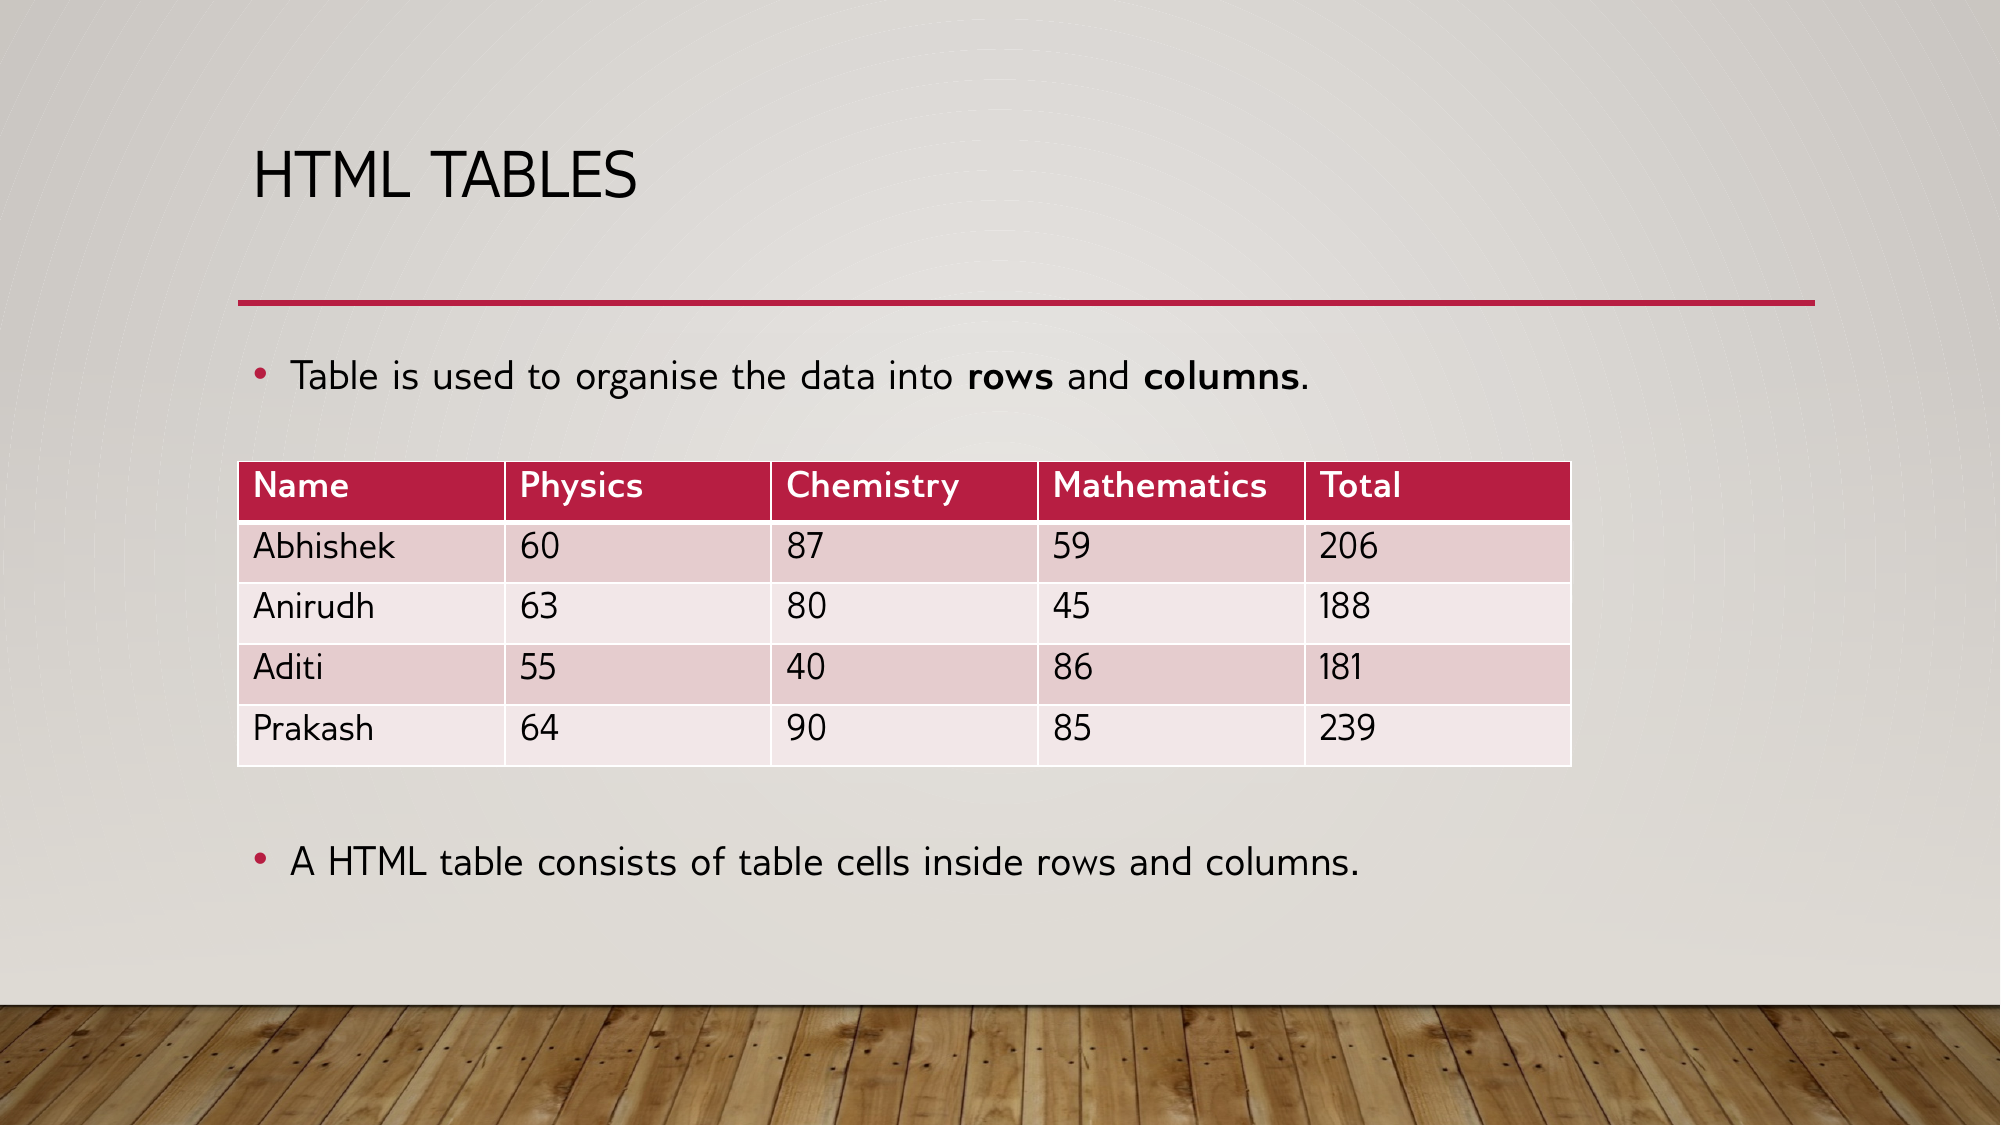

# HTML TABLES
Table is used to organise the data into rows and columns.

A HTML table consists of table cells inside rows and columns.
| Name | Physics | Chemistry | Mathematics | Total |
| --- | --- | --- | --- | --- |
| Abhishek | 60 | 87 | 59 | 206 |
| Anirudh | 63 | 80 | 45 | 188 |
| Aditi | 55 | 40 | 86 | 181 |
| Prakash | 64 | 90 | 85 | 239 |